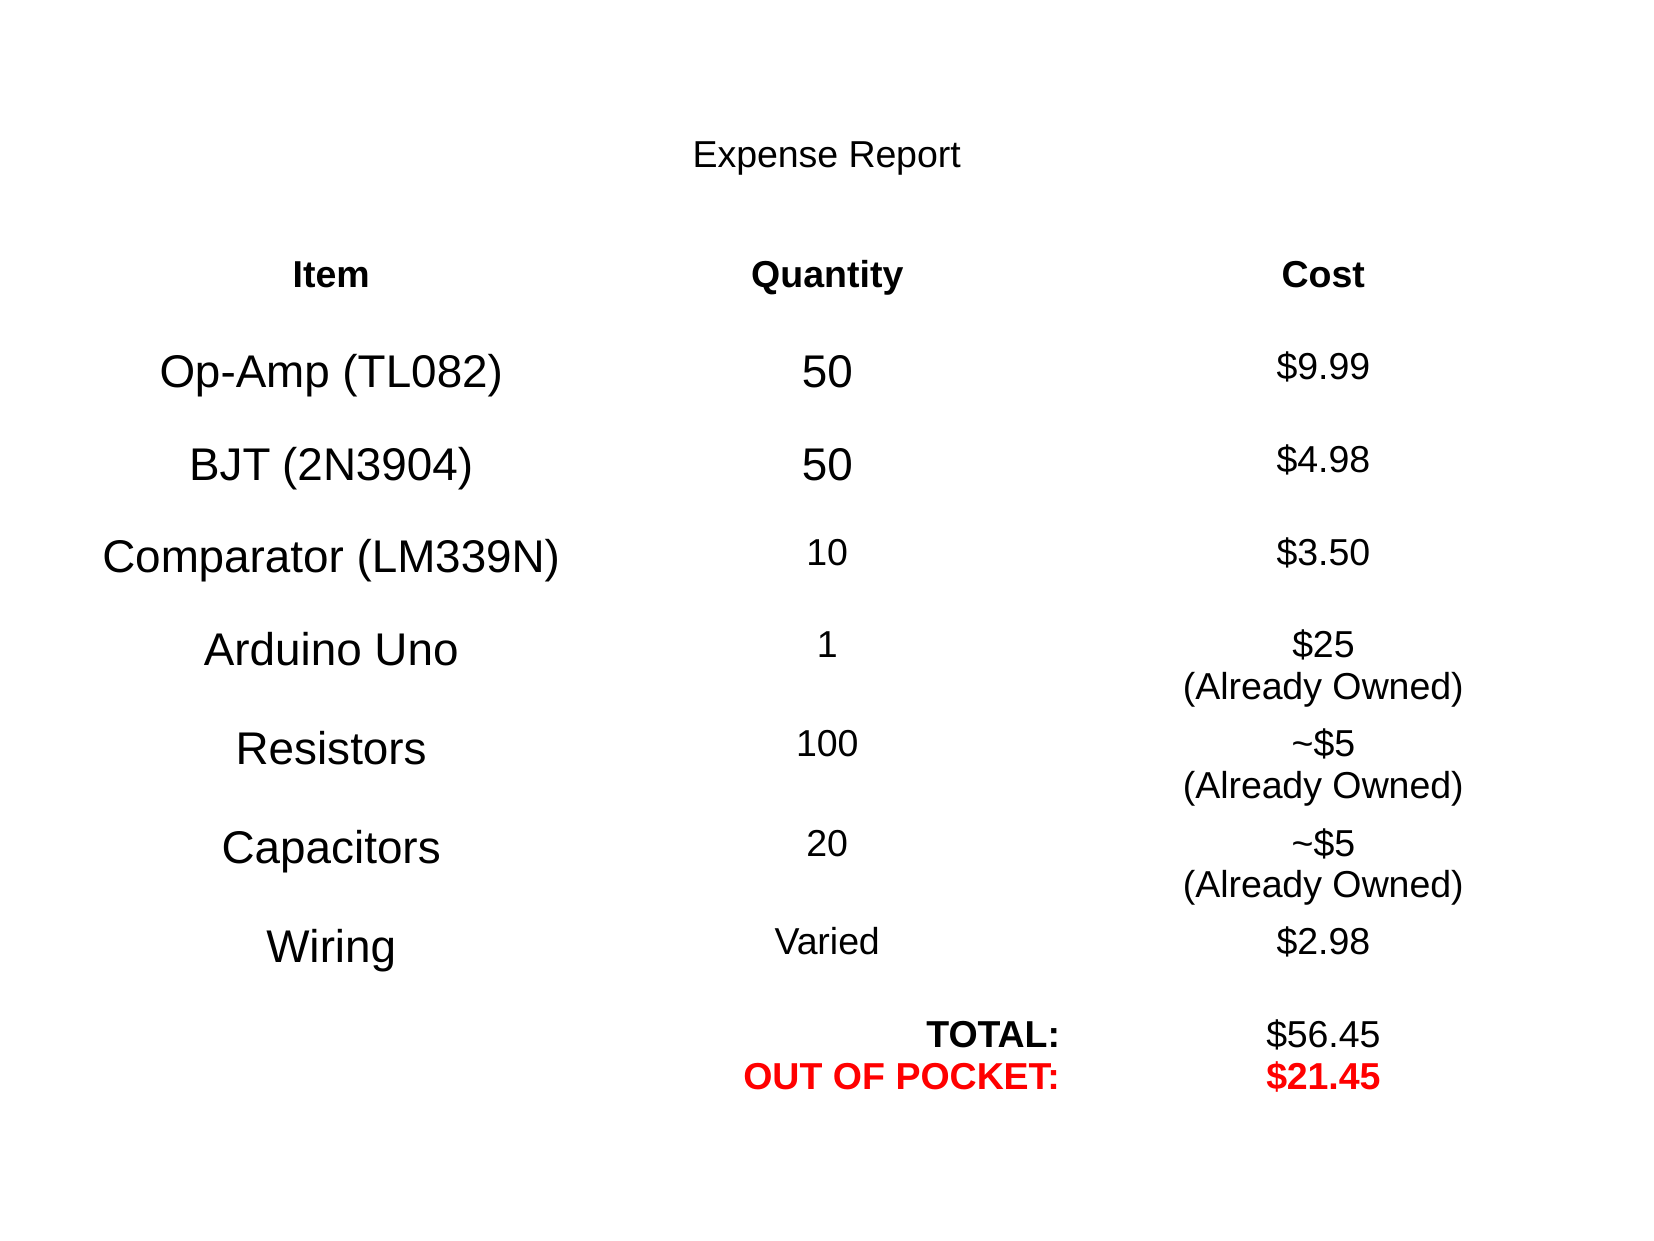

Expense Report
| Item | Quantity | Cost |
| --- | --- | --- |
| Op-Amp (TL082) | 50 | $9.99 |
| BJT (2N3904) | 50 | $4.98 |
| Comparator (LM339N) | 10 | $3.50 |
| Arduino Uno | 1 | $25 (Already Owned) |
| Resistors | 100 | ~$5 (Already Owned) |
| Capacitors | 20 | ~$5 (Already Owned) |
| Wiring | Varied | $2.98 |
|  | TOTAL: OUT OF POCKET: | $56.45 $21.45 |